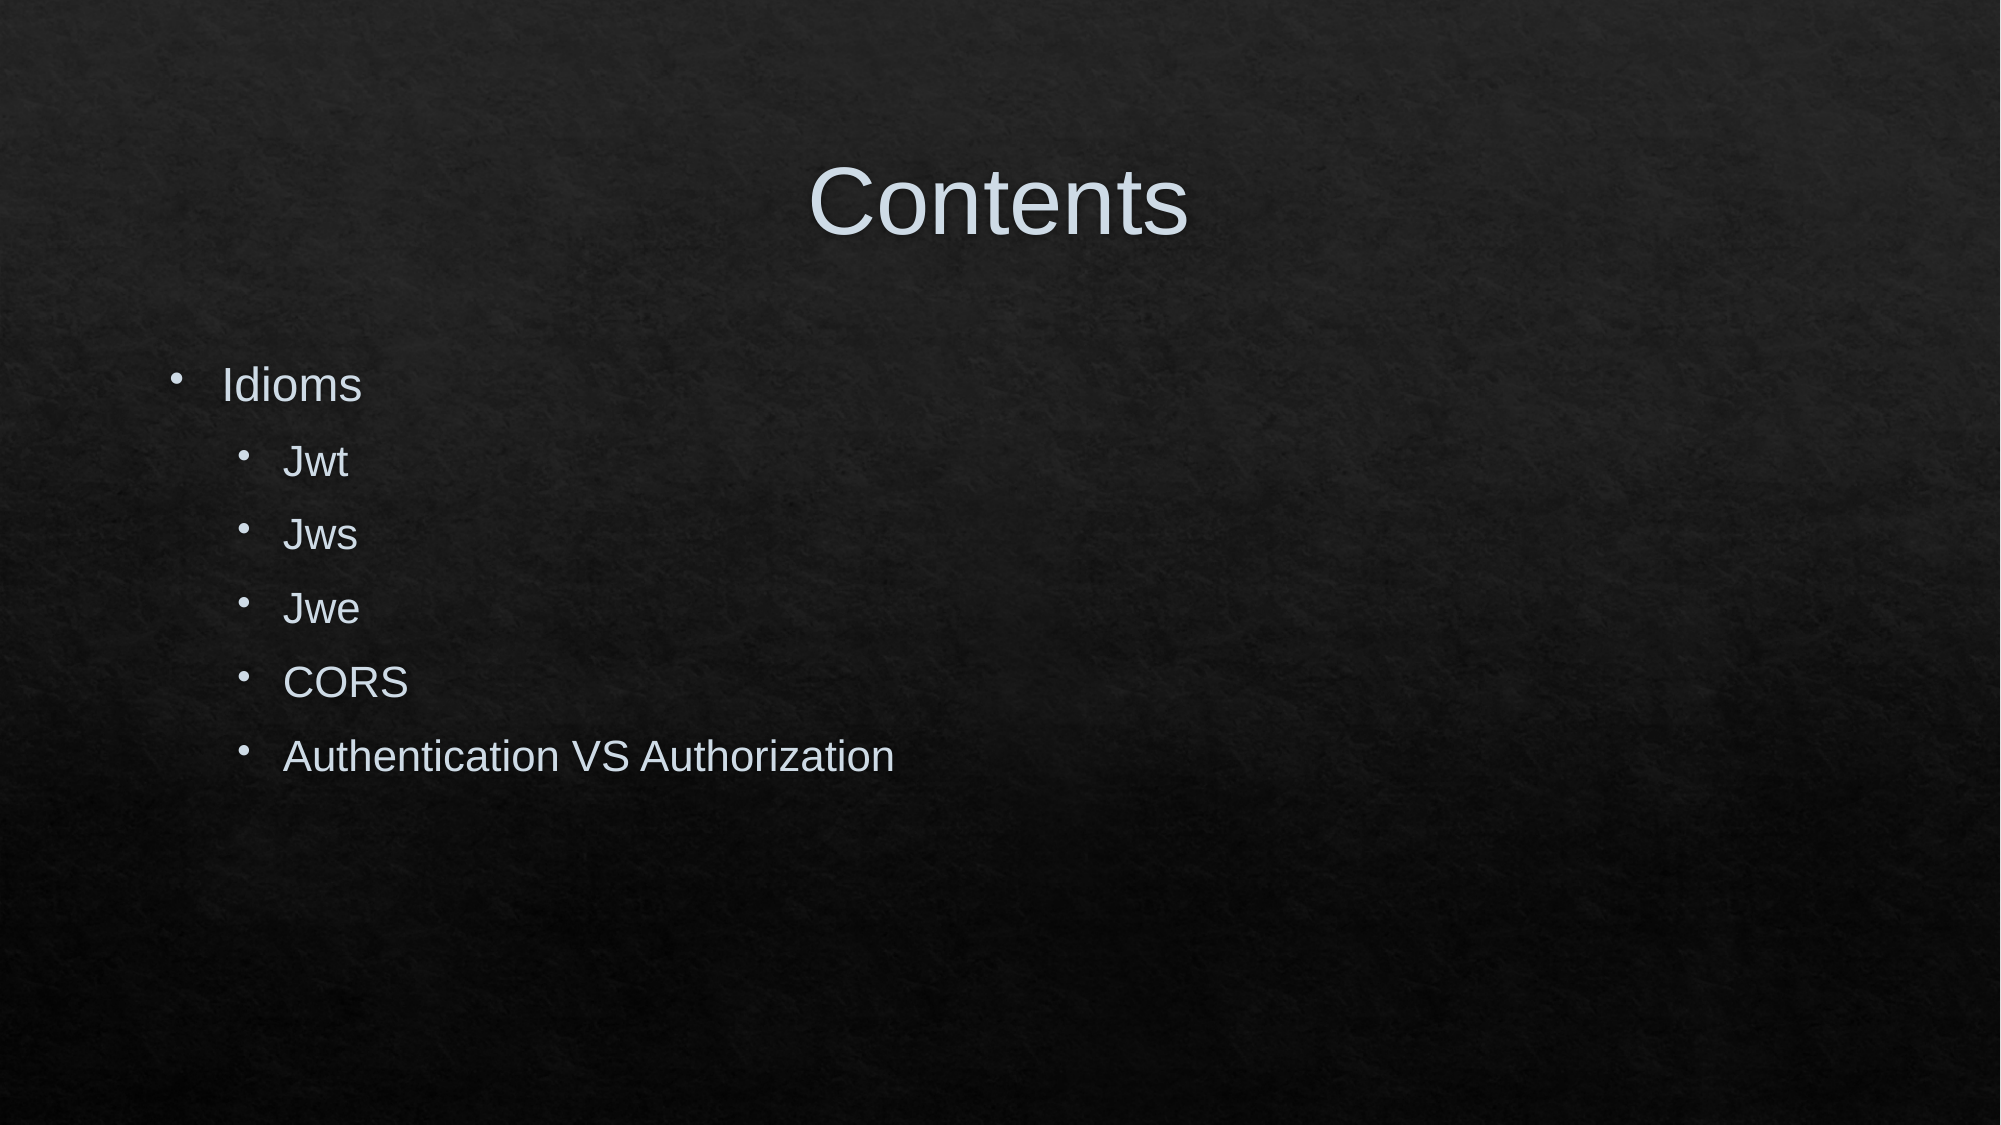

# Contents
Idioms
Jwt
Jws
Jwe
CORS
Authentication VS Authorization